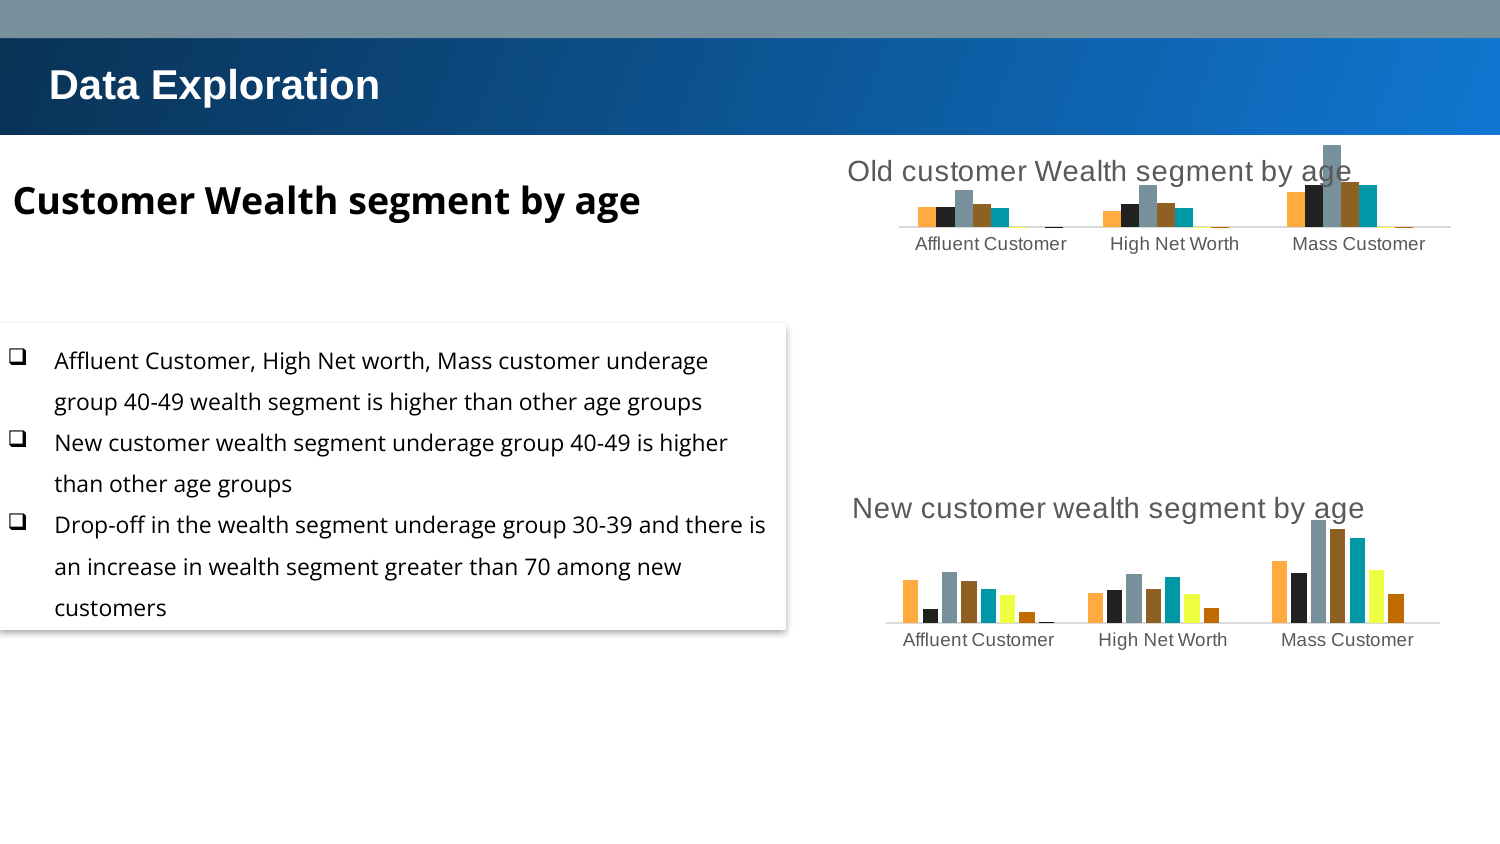

Data Exploration

### Chart: Old customer Wealth segment by age

| Category | 20-29 | 30-39 | 40-49 | 50-59 | 60-69 | 70-79 | 80-89 | 90-99 |
|---|---|---|---|---|---|---|---|---|
| Affluent Customer | 765.0 | 793.0 | 1433.0 | 886.0 | 730.0 | 13.0 | None | 10.0 |
| High Net Worth | 619.0 | 886.0 | 1641.0 | 948.0 | 742.0 | 6.0 | 7.0 | None |
| Mass Customer | 1356.0 | 1628.0 | 3165.0 | 1738.0 | 1619.0 | 14.0 | 8.0 | None |
Customer Wealth segment by age
Affluent Customer, High Net worth, Mass customer underage group 40-49 wealth segment is higher than other age groups
New customer wealth segment underage group 40-49 is higher than other age groups
Drop-off in the wealth segment underage group 30-39 and there is an increase in wealth segment greater than 70 among new customers

### Chart: New customer wealth segment by age

| Category | 20-29 | 30-39 | 40-49 | 50-59 | 60-69 | 70-79 | 80-89 | under 9 |
|---|---|---|---|---|---|---|---|---|
| Affluent Customer | 45.0 | 15.0 | 53.0 | 44.0 | 36.0 | 29.0 | 12.0 | 1.0 |
| High Net Worth | 32.0 | 35.0 | 51.0 | 36.0 | 48.0 | 31.0 | 16.0 | None |
| Mass Customer | 65.0 | 52.0 | 108.0 | 98.0 | 89.0 | 56.0 | 31.0 | None |